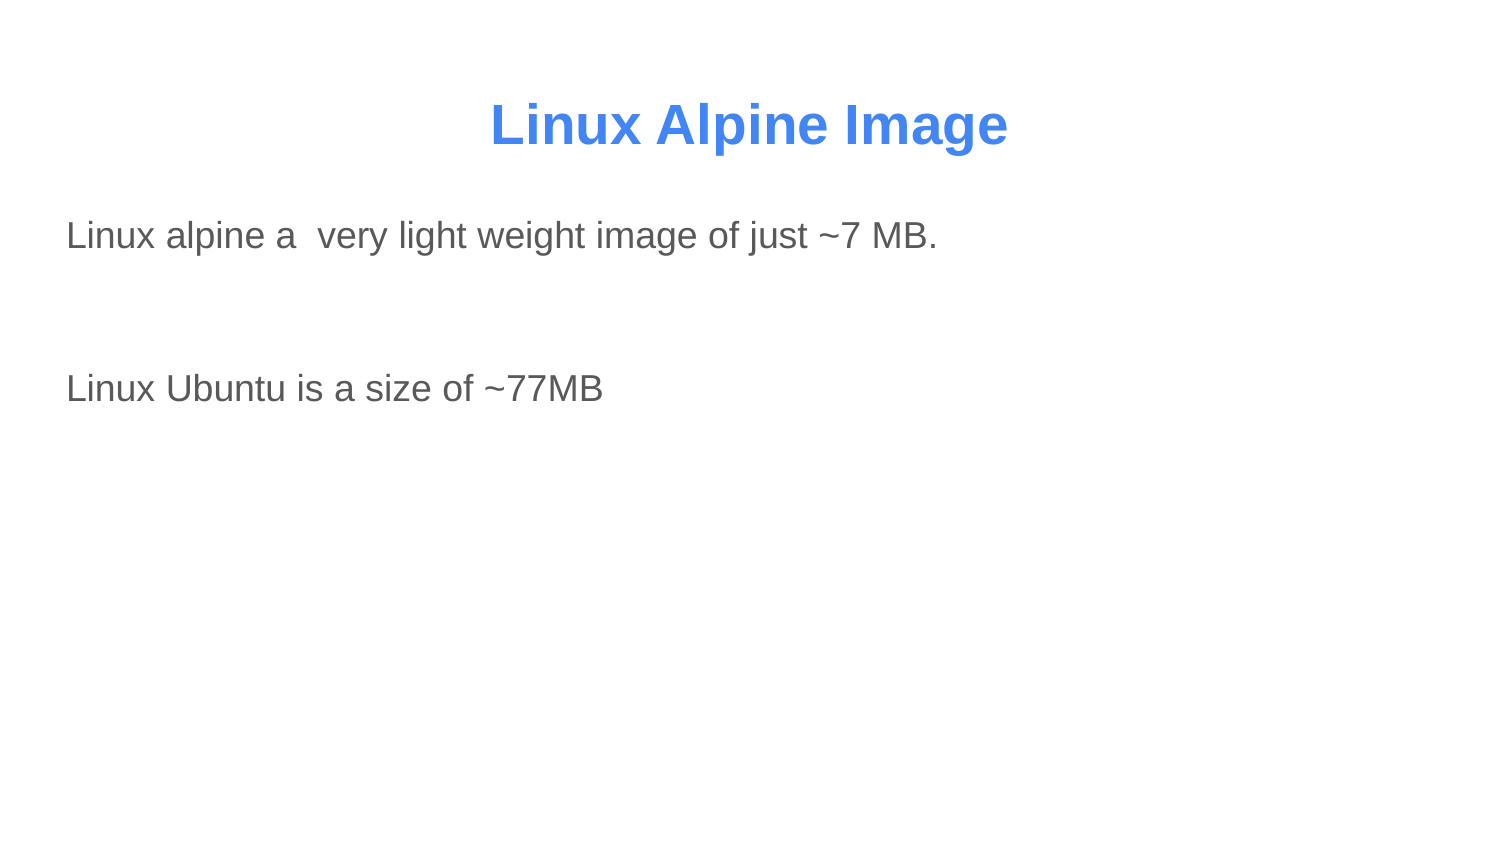

# Linux Alpine Image
Linux alpine a  very light weight image of just ~7 MB.

Linux Ubuntu is a size of ~77MB